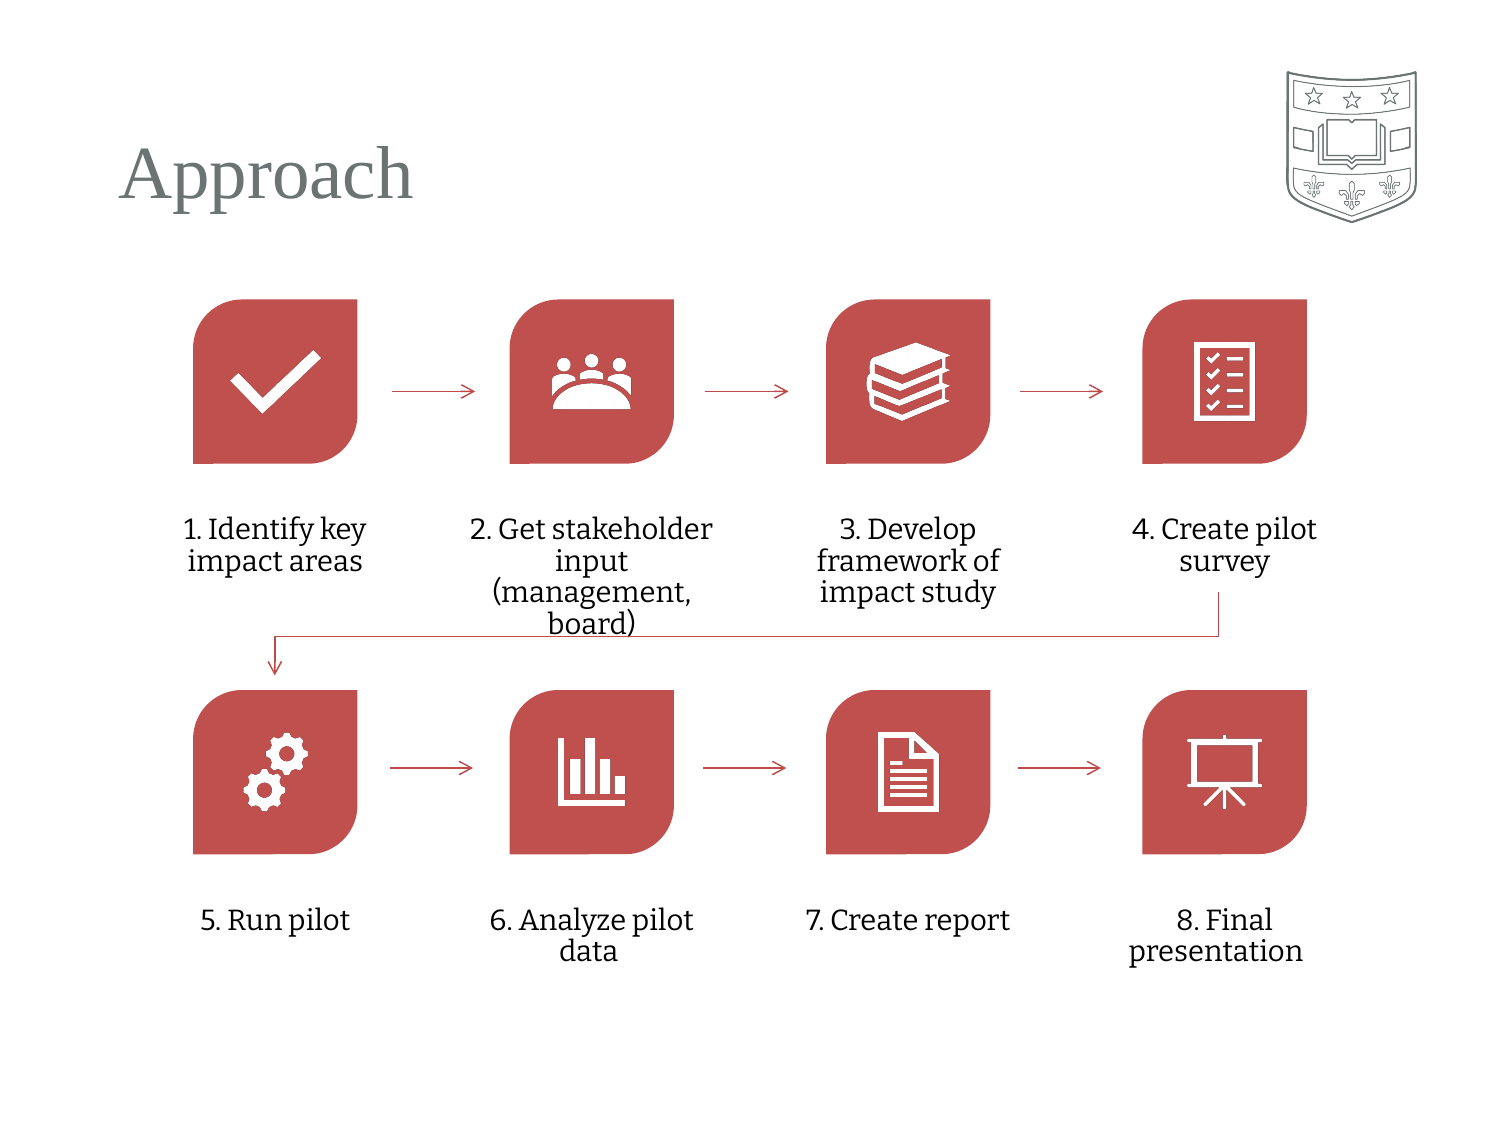

# Approach
1. Identify key impact areas​​
2. Get stakeholder input (management, board)​
3. Develop framework of impact study​​
4. Create pilot survey​​
5. Run pilot​​
6. Analyze pilot data ​
7. Create report​​
8. Final presentation